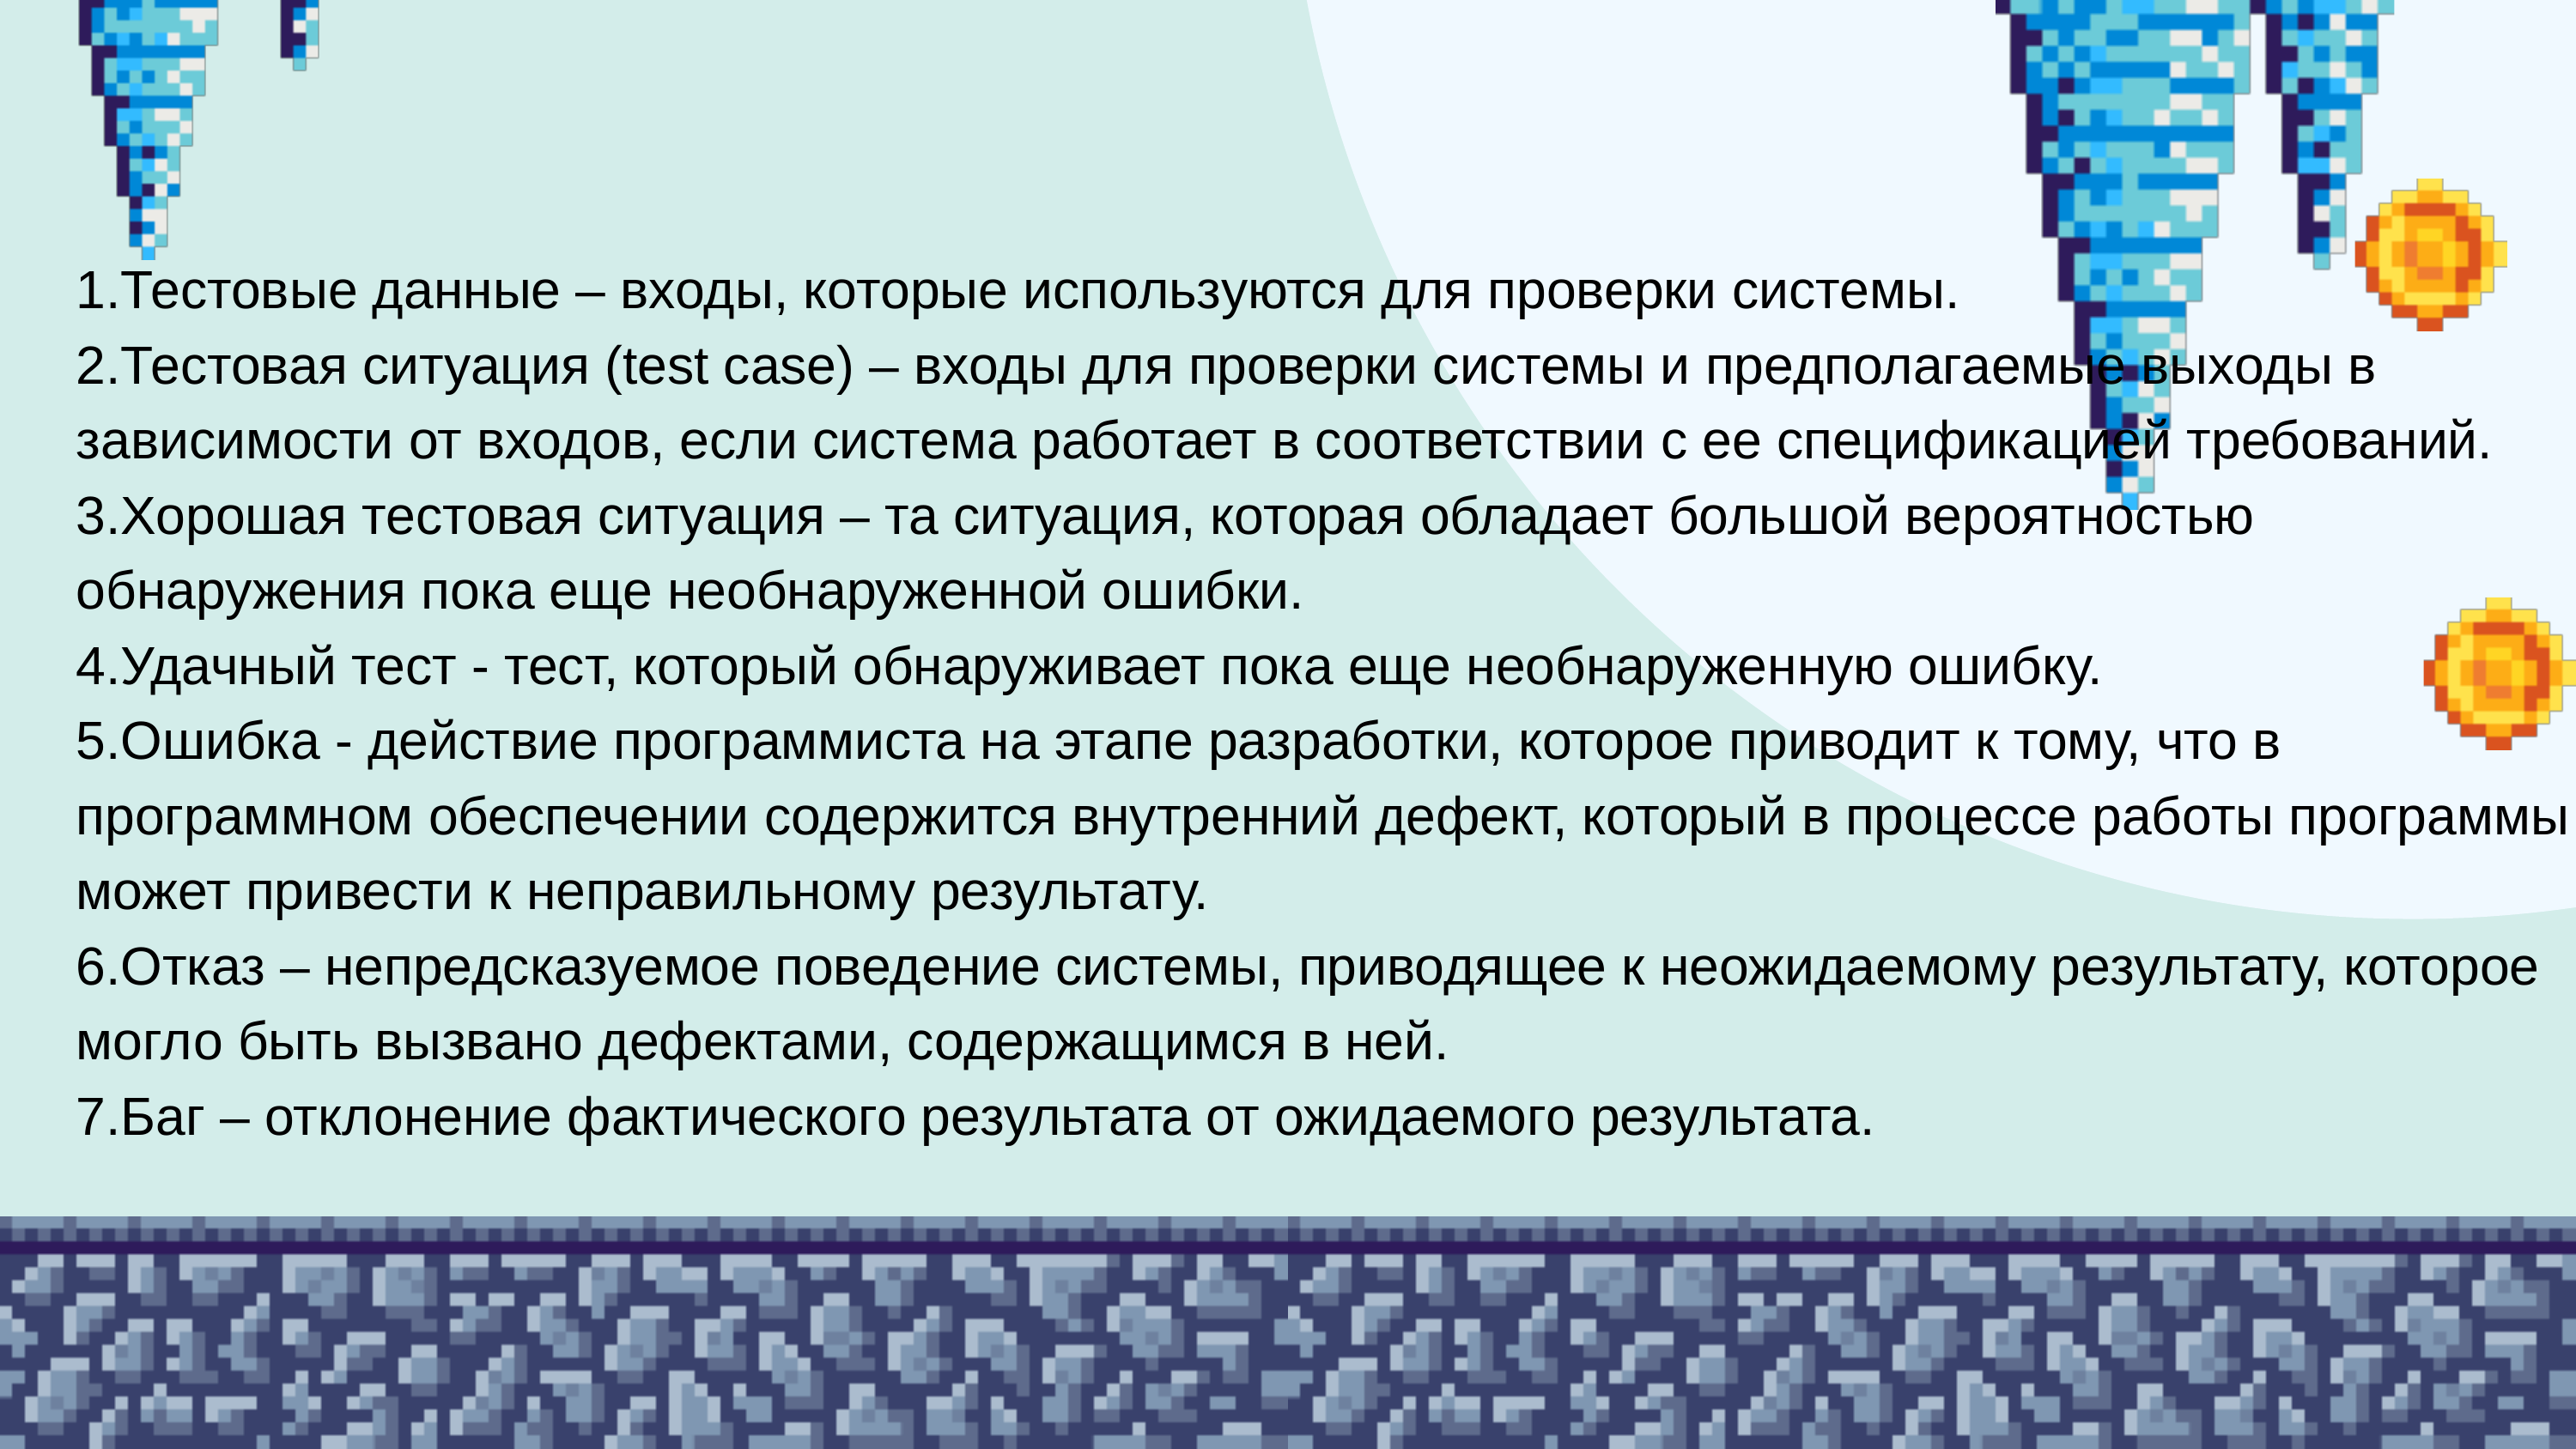

1.Тестовые данные – входы, которые используются для проверки системы.
2.Тестовая ситуация (test case) – входы для проверки системы и предполагаемые выходы в зависимости от входов, если система работает в соответствии с ее спецификацией требований.
3.Хорошая тестовая ситуация – та ситуация, которая обладает большой вероятностью обнаружения пока еще необнаруженной ошибки.
4.Удачный тест - тест, который обнаруживает пока еще необнаруженную ошибку.
5.Ошибка - действие программиста на этапе разработки, которое приводит к тому, что в программном обеспечении содержится внутренний дефект, который в процессе работы программы может привести к неправильному результату.
6.Отказ – непредсказуемое поведение системы, приводящее к неожидаемому результату, которое могло быть вызвано дефектами, содержащимся в ней.
7.Баг – отклонение фактического результата от ожидаемого результата.